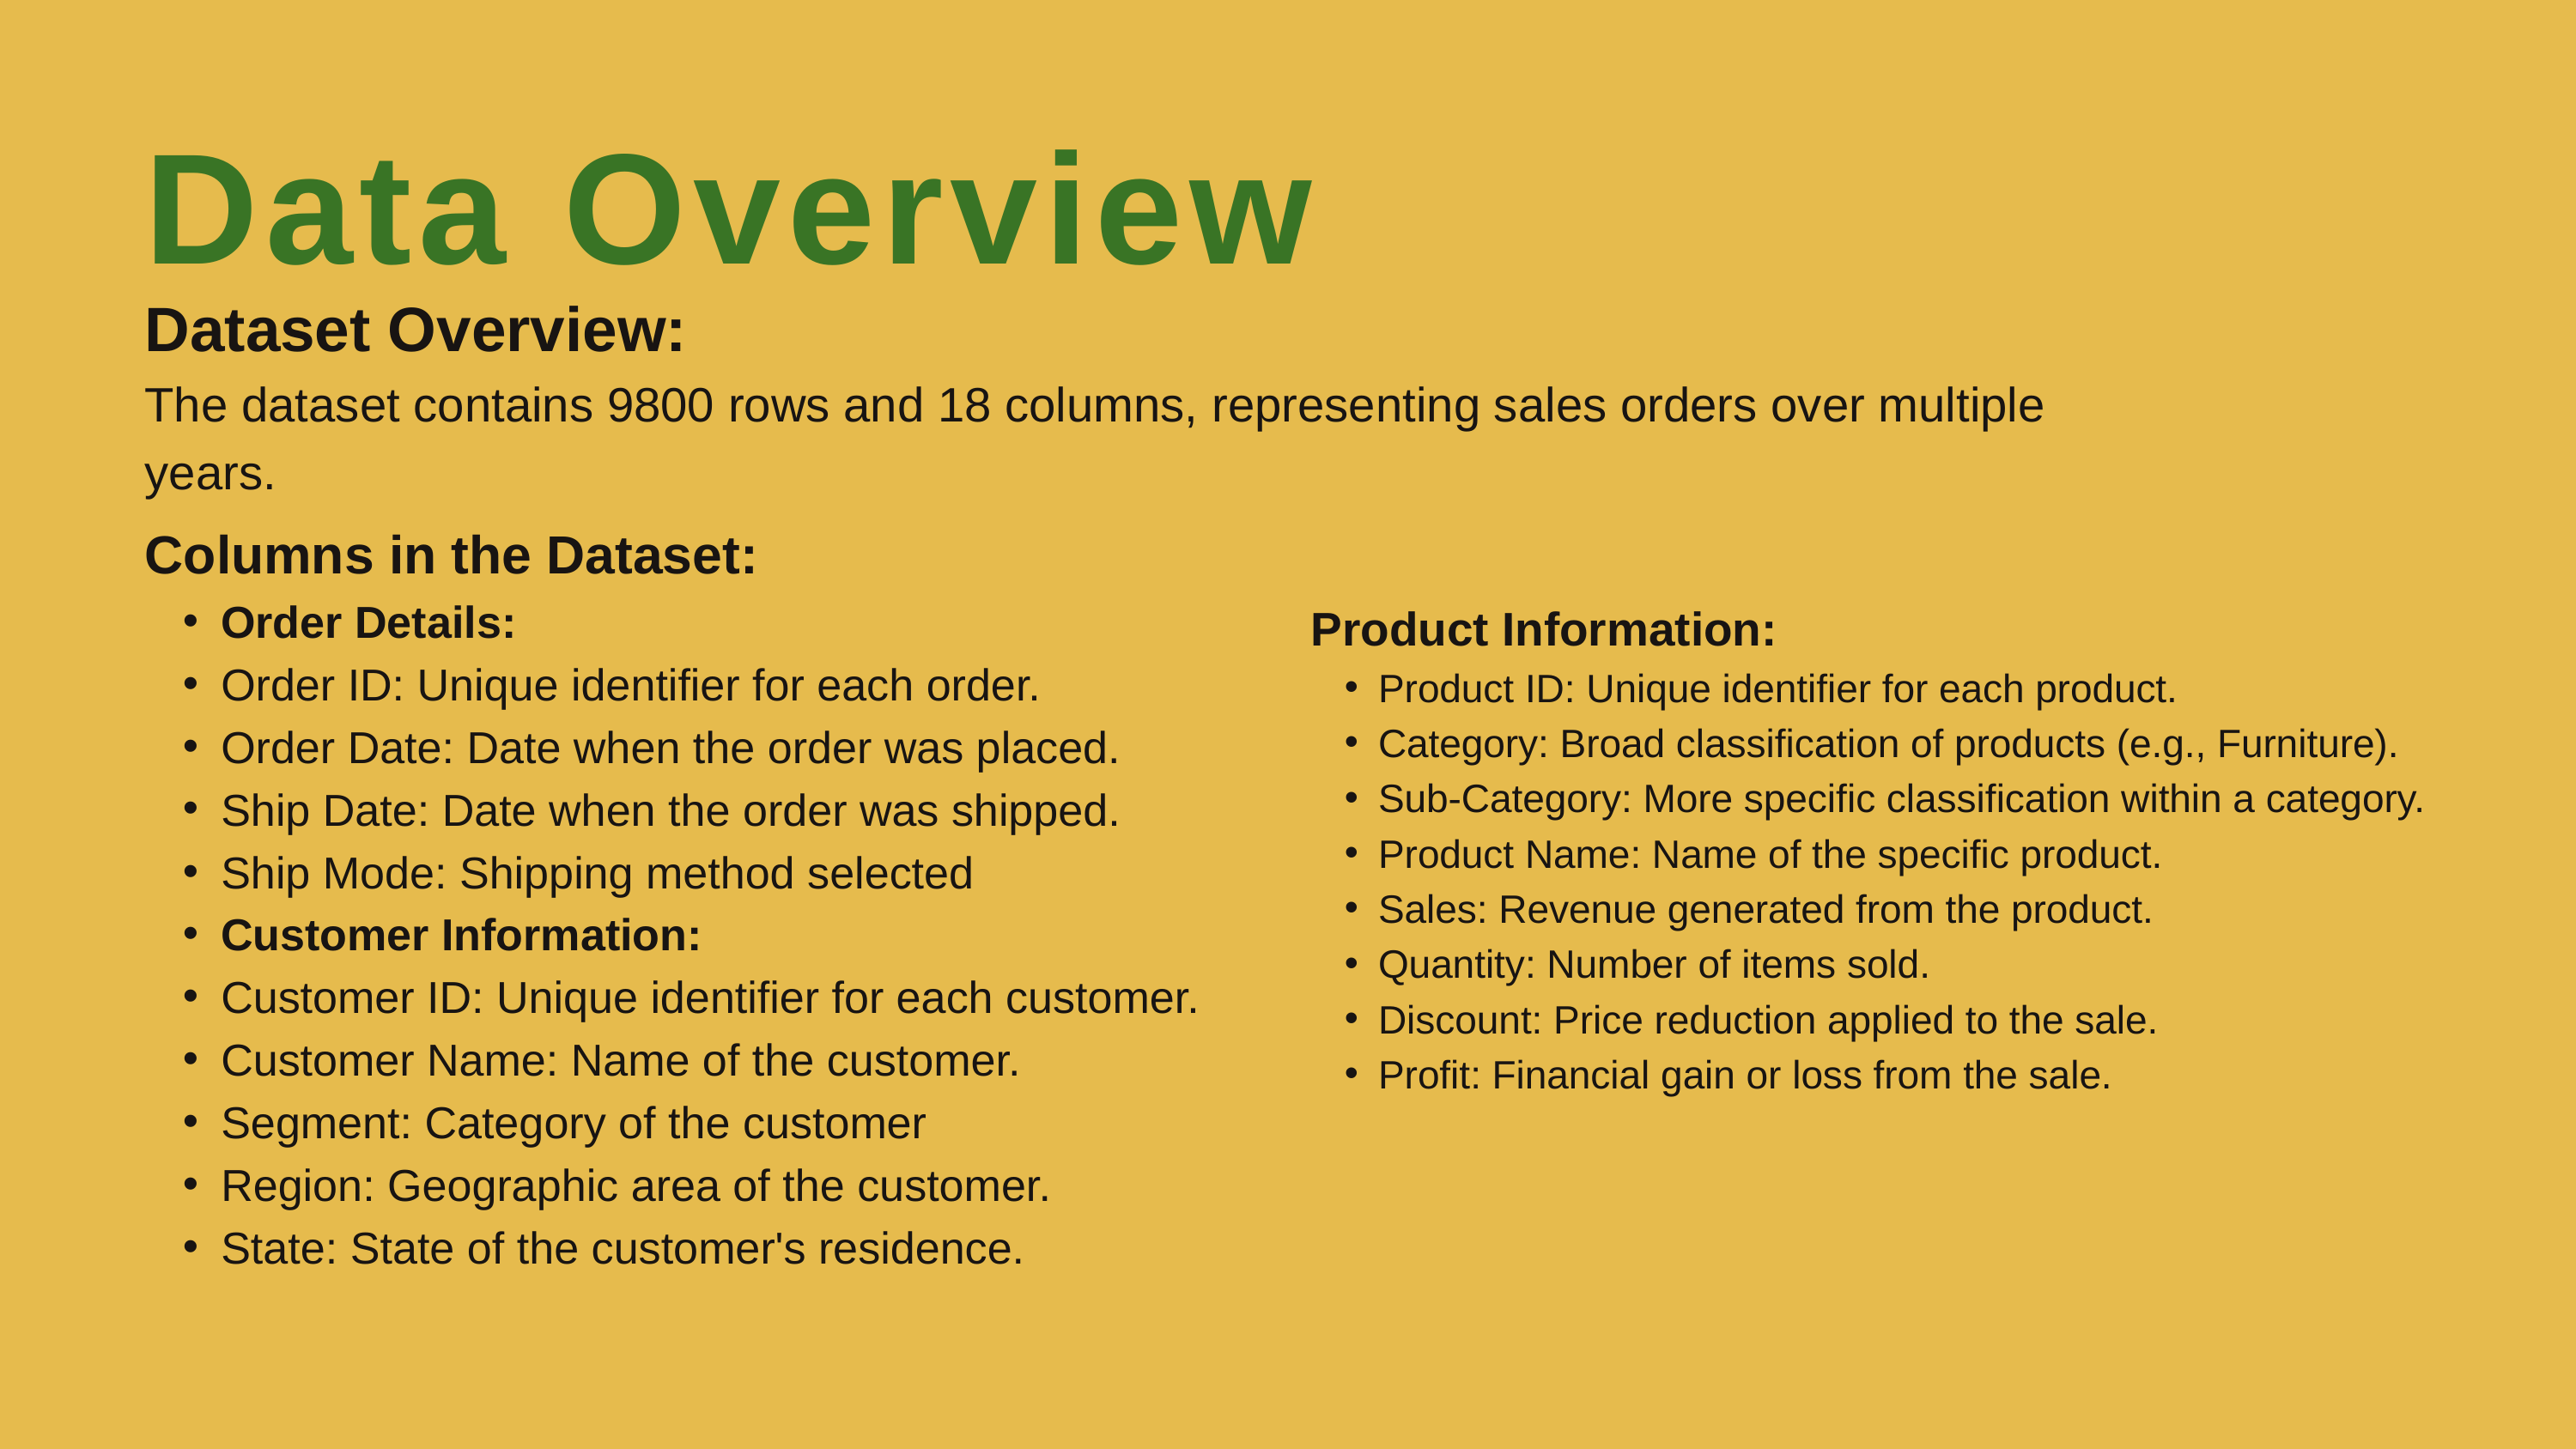

Data Overview

Dataset Overview:
The dataset contains 9800 rows and 18 columns, representing sales orders over multiple years.

Columns in the Dataset:
Order Details:
Order ID: Unique identifier for each order.
Order Date: Date when the order was placed.
Ship Date: Date when the order was shipped.
Ship Mode: Shipping method selected
Customer Information:
Customer ID: Unique identifier for each customer.
Customer Name: Name of the customer.
Segment: Category of the customer
Region: Geographic area of the customer.
State: State of the customer's residence.

Product Information:
Product ID: Unique identifier for each product.
Category: Broad classification of products (e.g., Furniture).
Sub-Category: More specific classification within a category.
Product Name: Name of the specific product.
Sales: Revenue generated from the product.
Quantity: Number of items sold.
Discount: Price reduction applied to the sale.
Profit: Financial gain or loss from the sale.